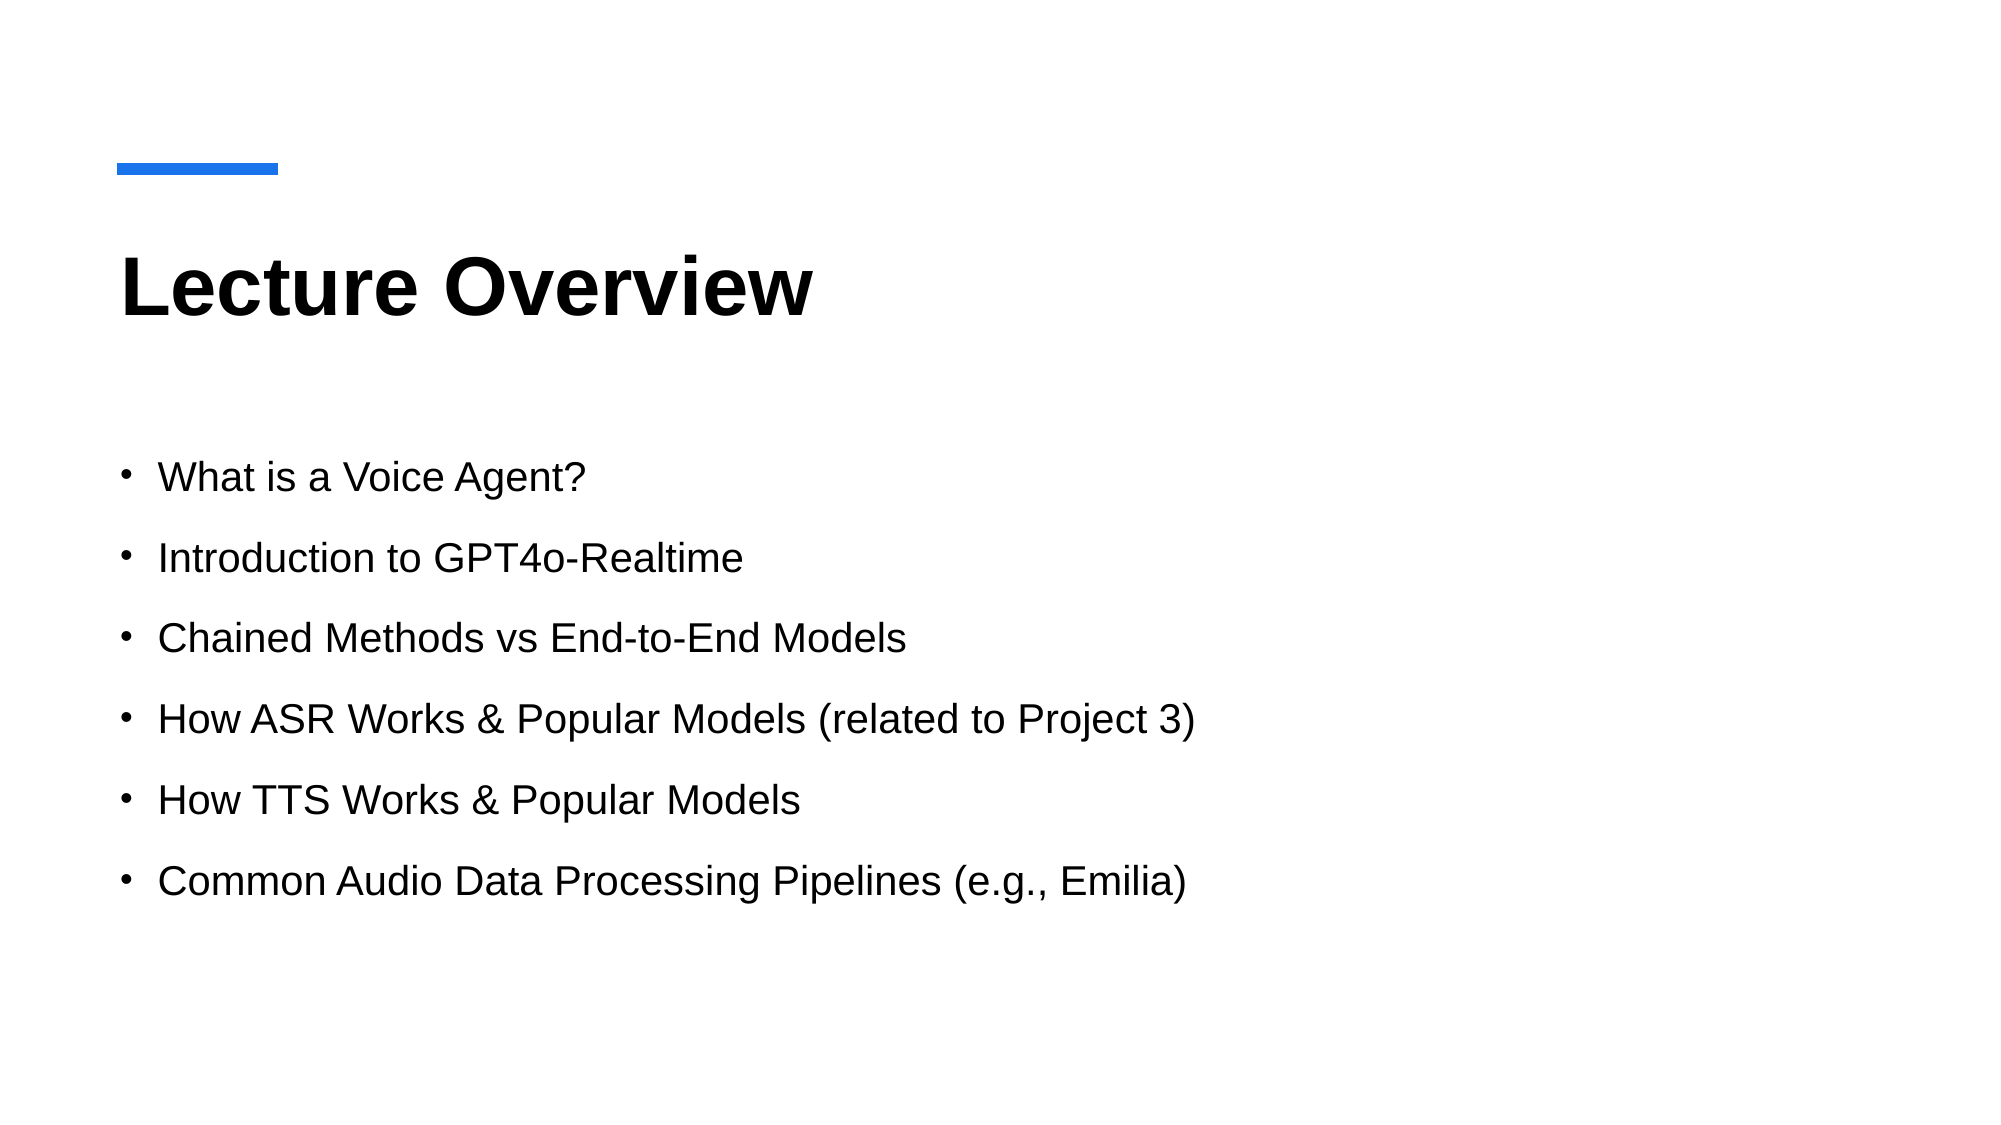

# Lecture Overview
What is a Voice Agent?
Introduction to GPT4o-Realtime
Chained Methods vs End-to-End Models
How ASR Works & Popular Models (related to Project 3)
How TTS Works & Popular Models
Common Audio Data Processing Pipelines (e.g., Emilia)